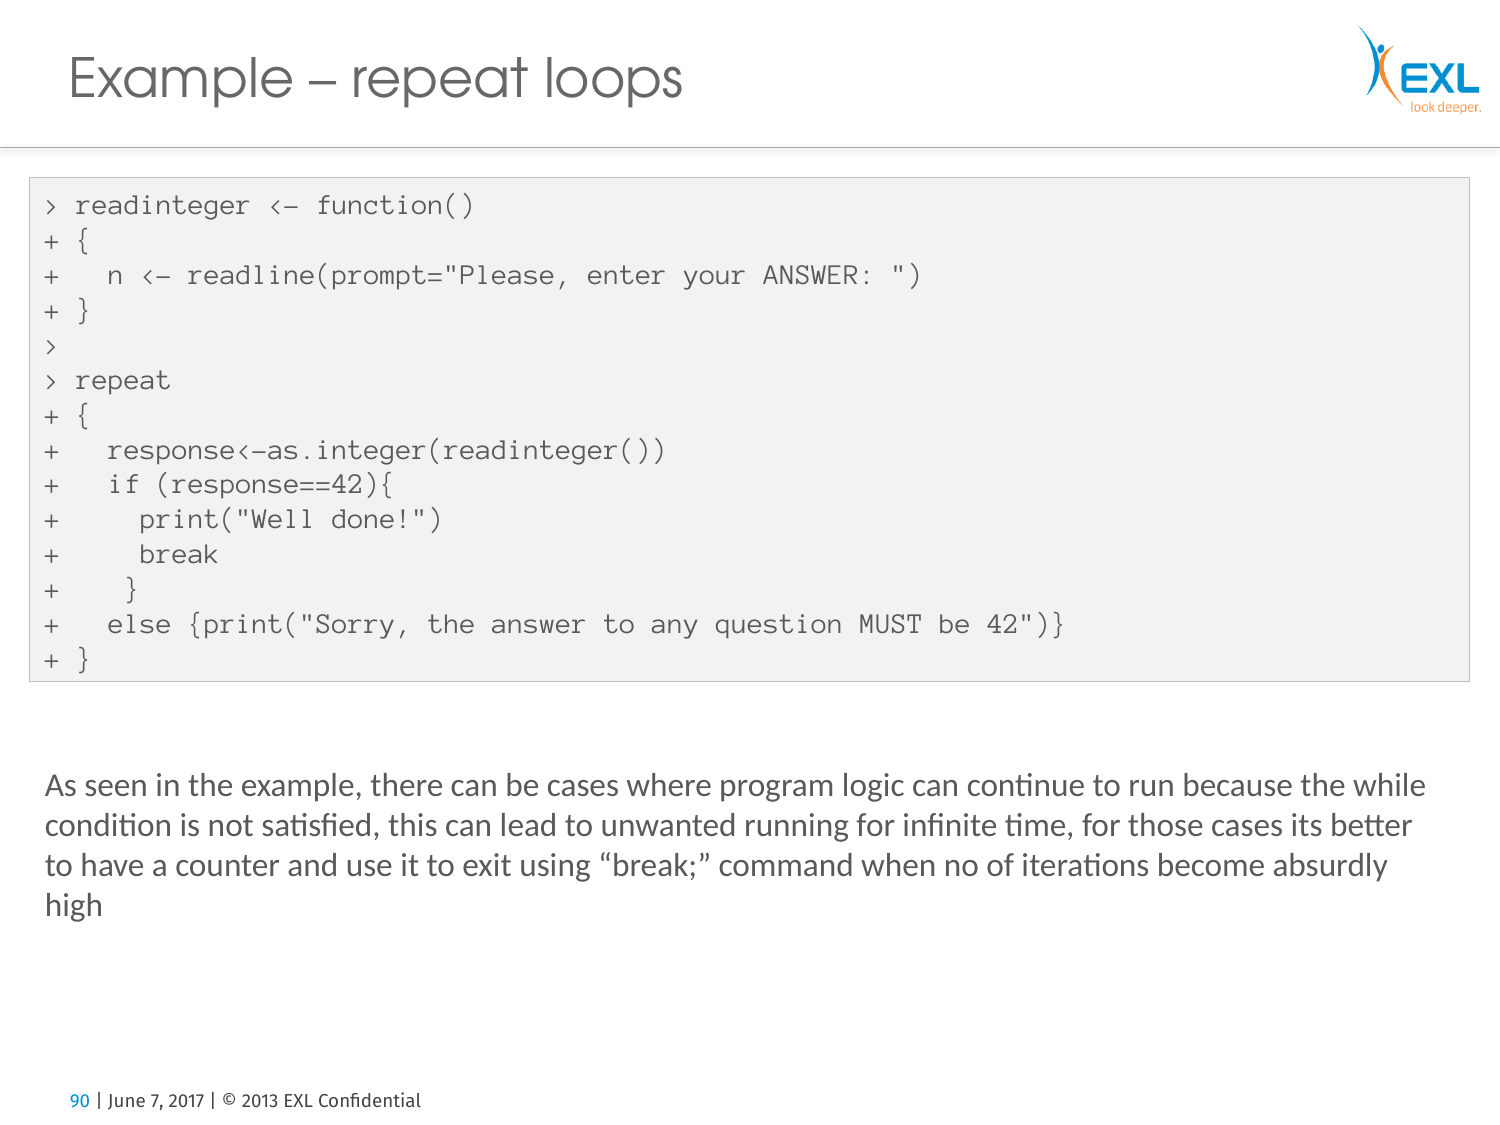

# Example – repeat loops
> readinteger <- function()
+ {
+   n <- readline(prompt="Please, enter your ANSWER: ")
+ }
>
> repeat
+ {
+   response<-as.integer(readinteger())
+   if (response==42){
+     print("Well done!")
+     break
+    }
+   else {print("Sorry, the answer to any question MUST be 42")}
+ }
As seen in the example, there can be cases where program logic can continue to run because the while condition is not satisfied, this can lead to unwanted running for infinite time, for those cases its better to have a counter and use it to exit using “break;” command when no of iterations become absurdly high